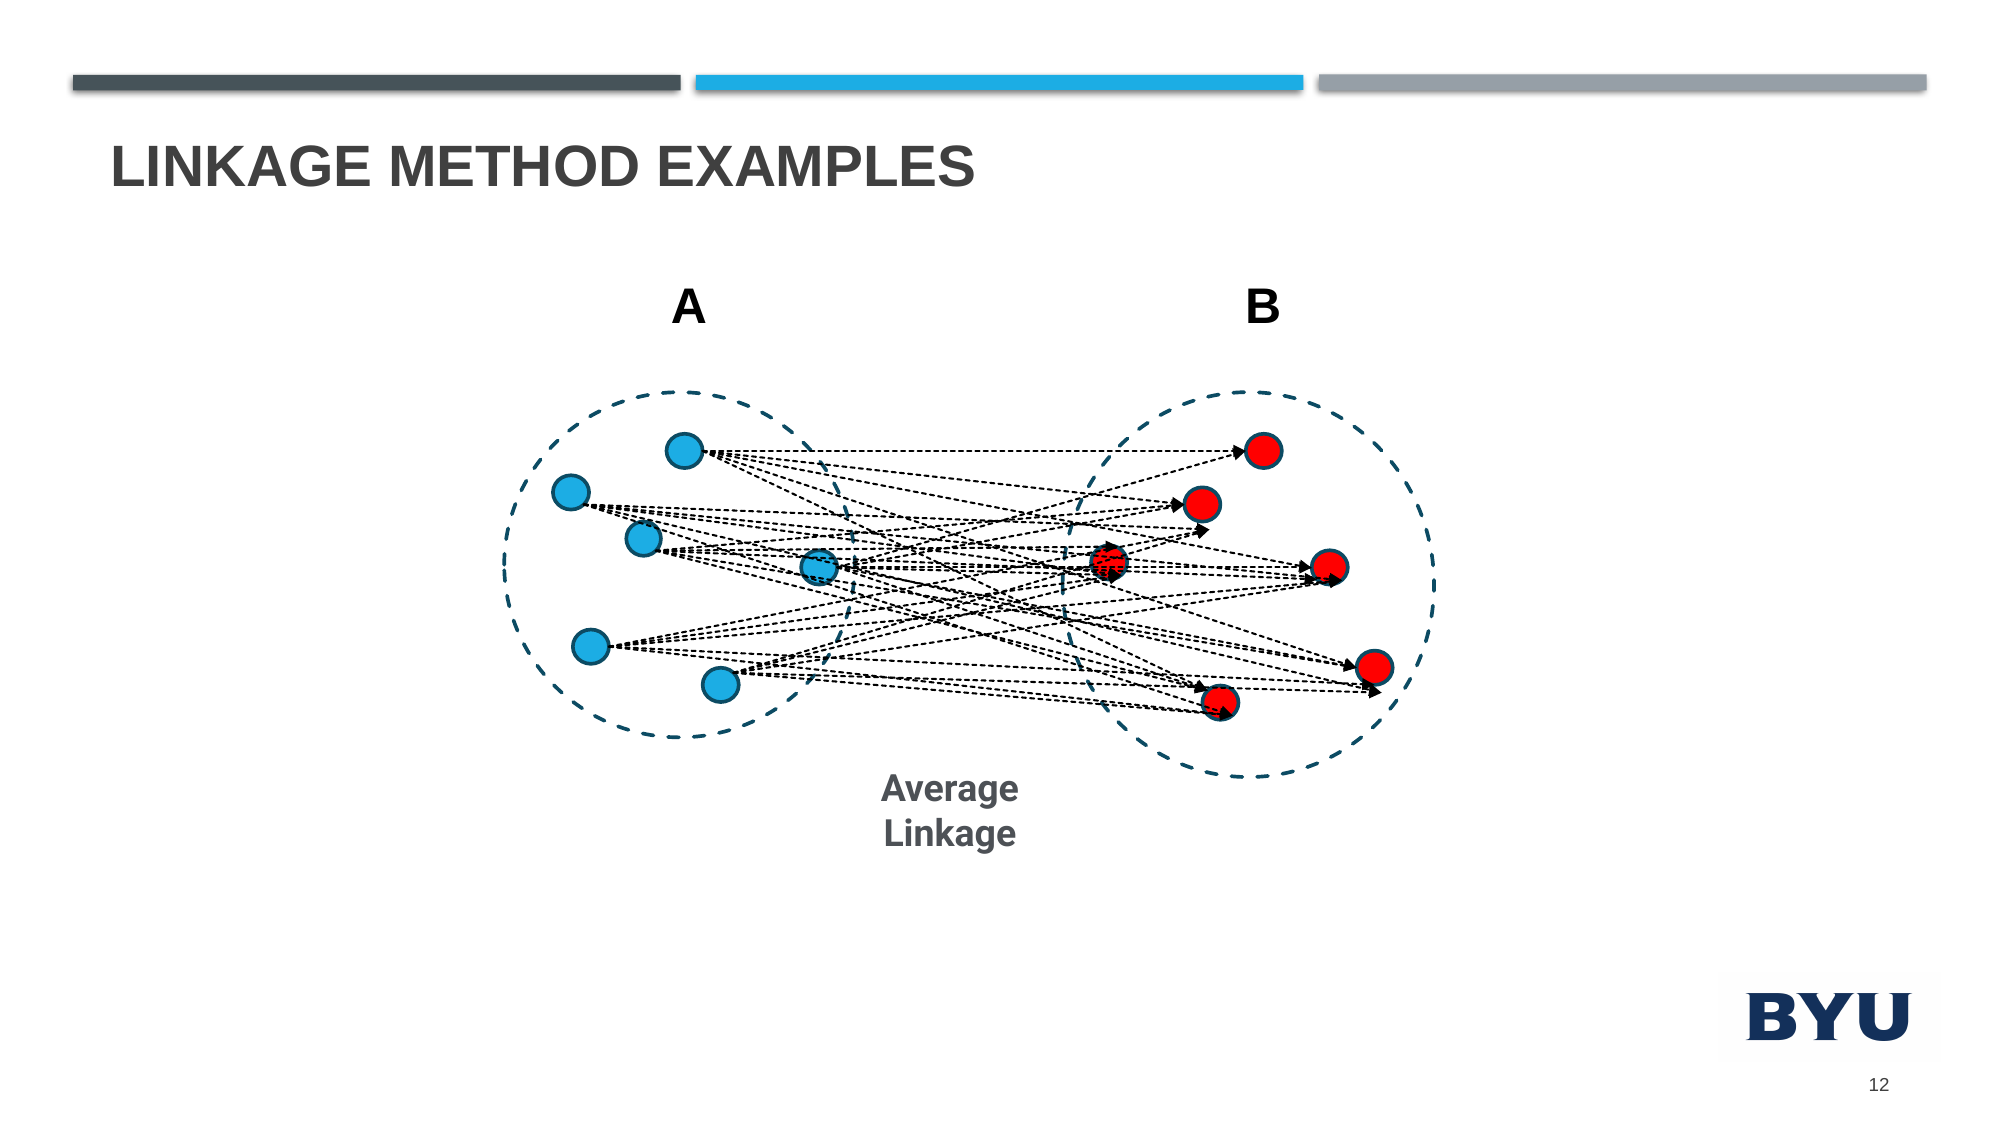

# Linkage Method Examples
A
B

Average Linkage
12